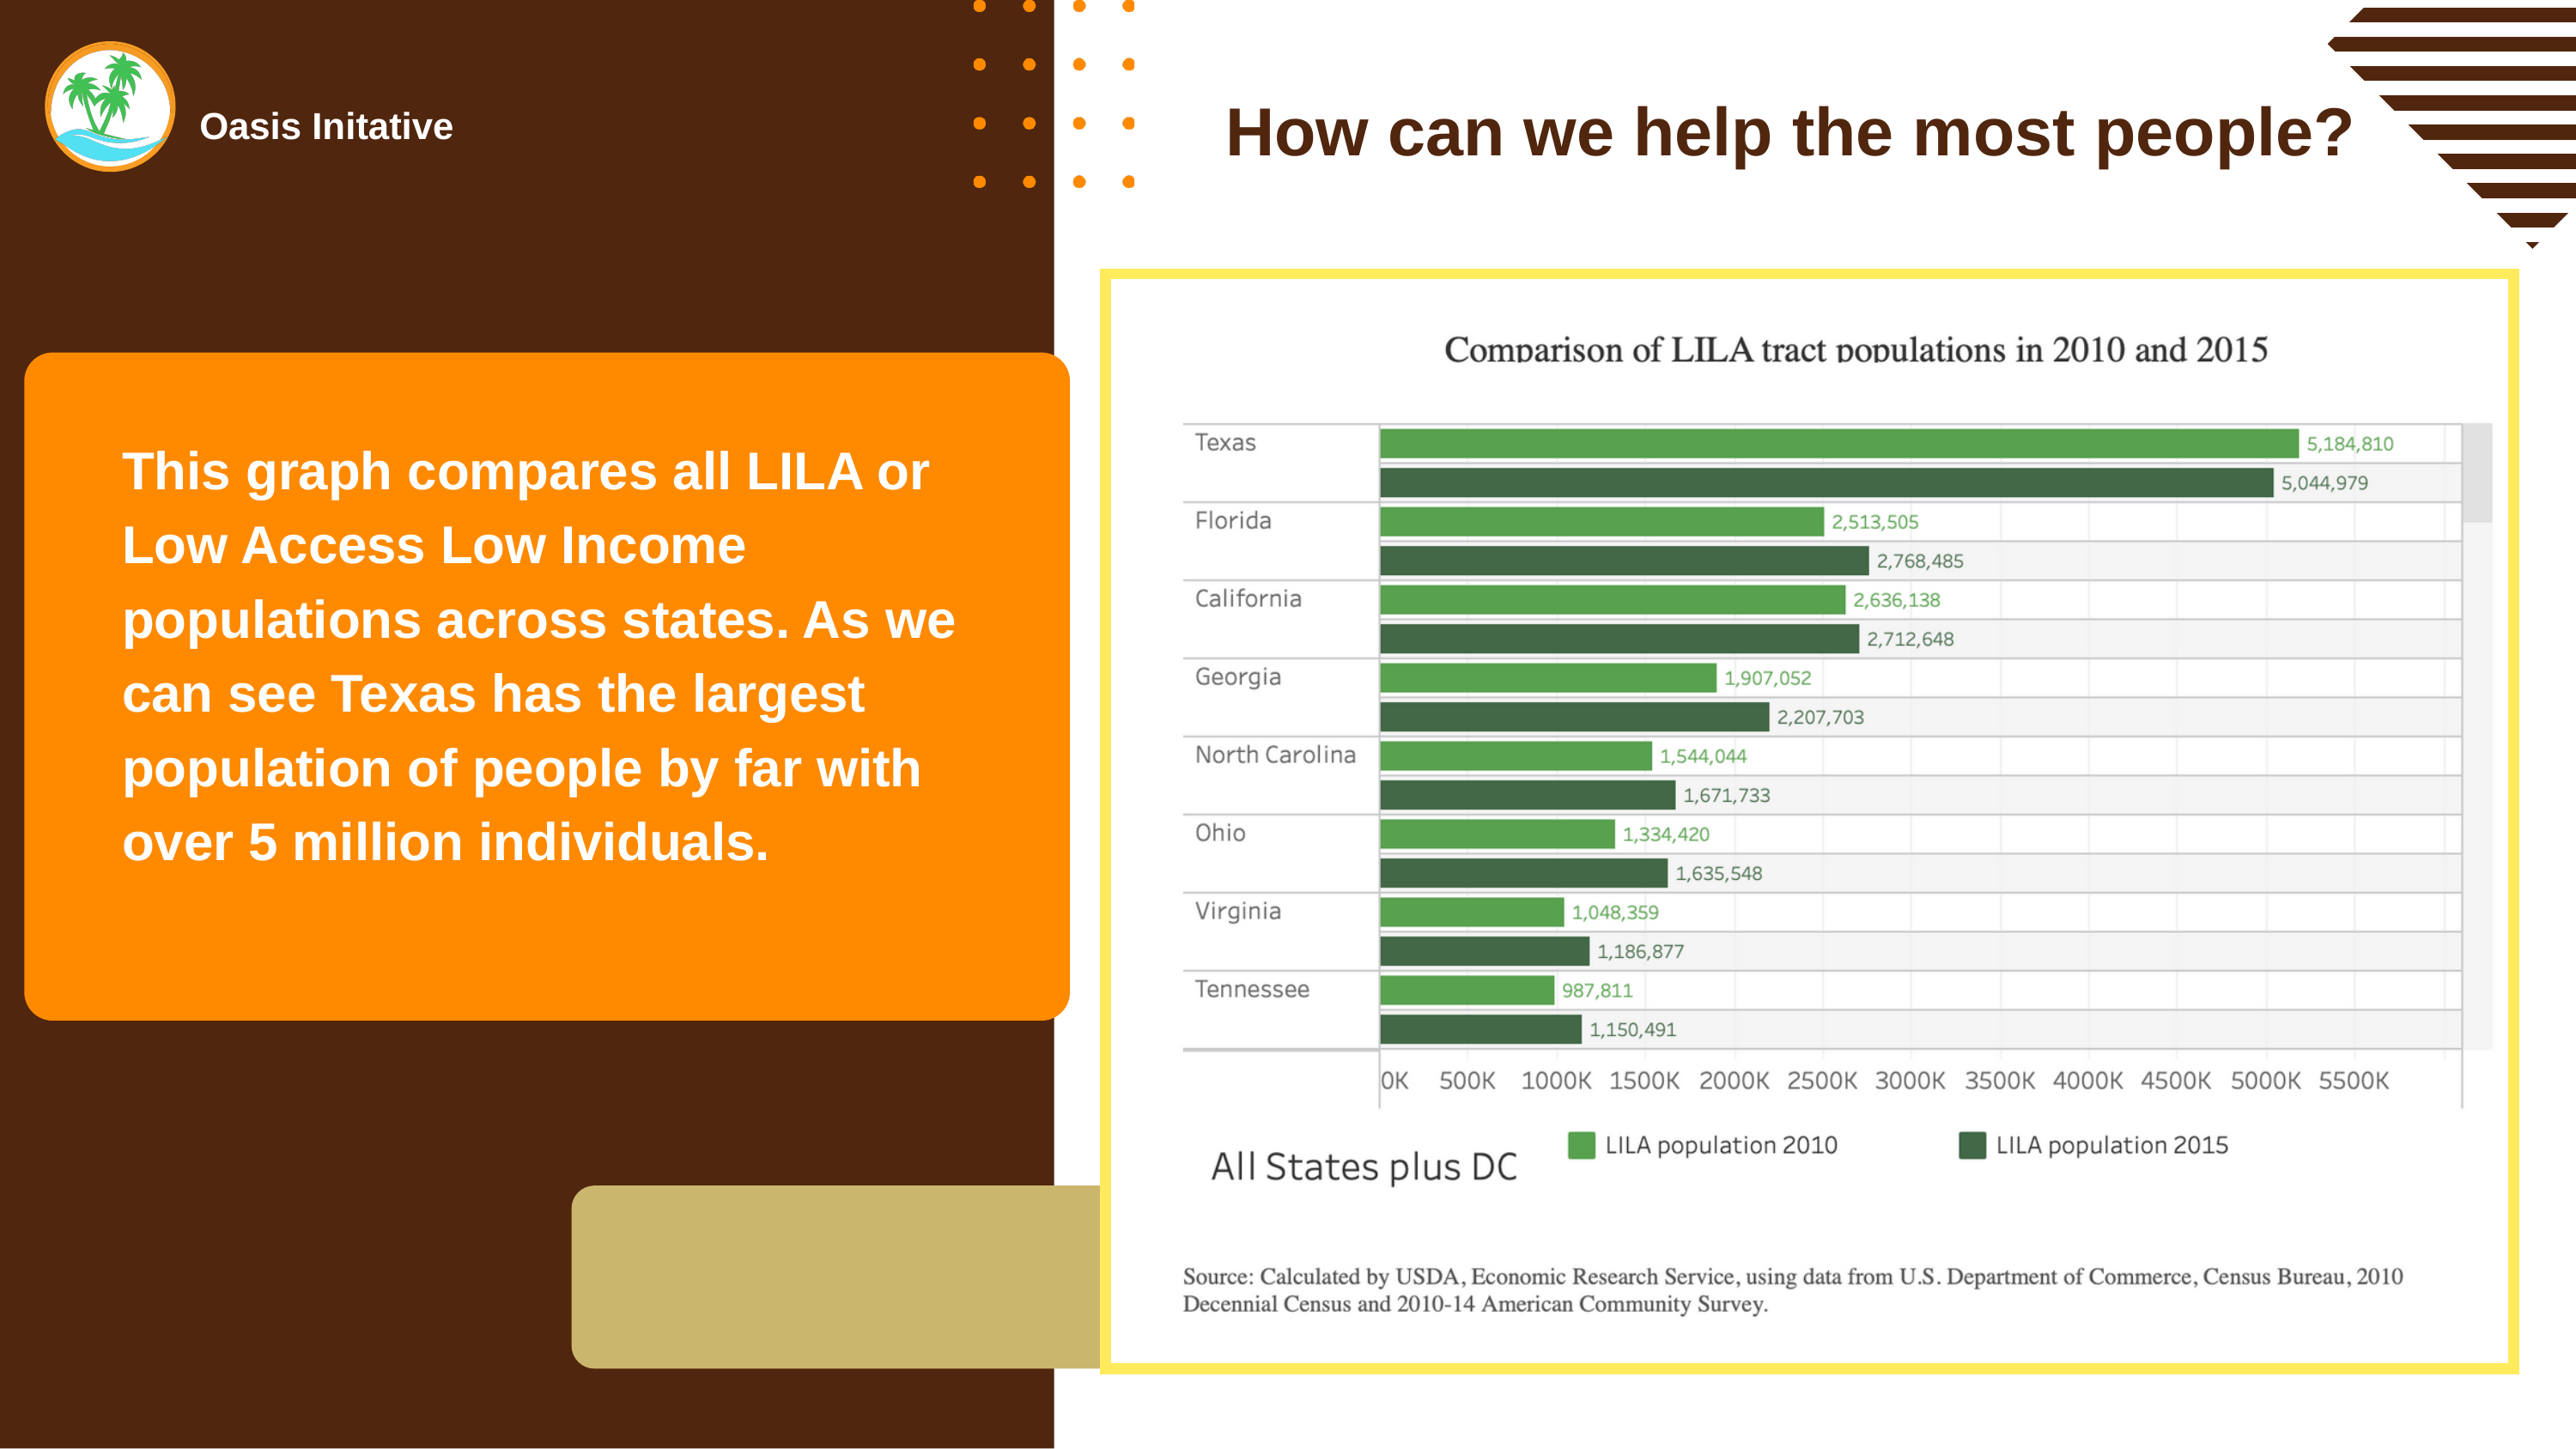

Oasis Initative
How can we help the most people?

This graph compares all LILA or Low Access Low Income populations across states. As we can see Texas has the largest population of people by far with over 5 million individuals.